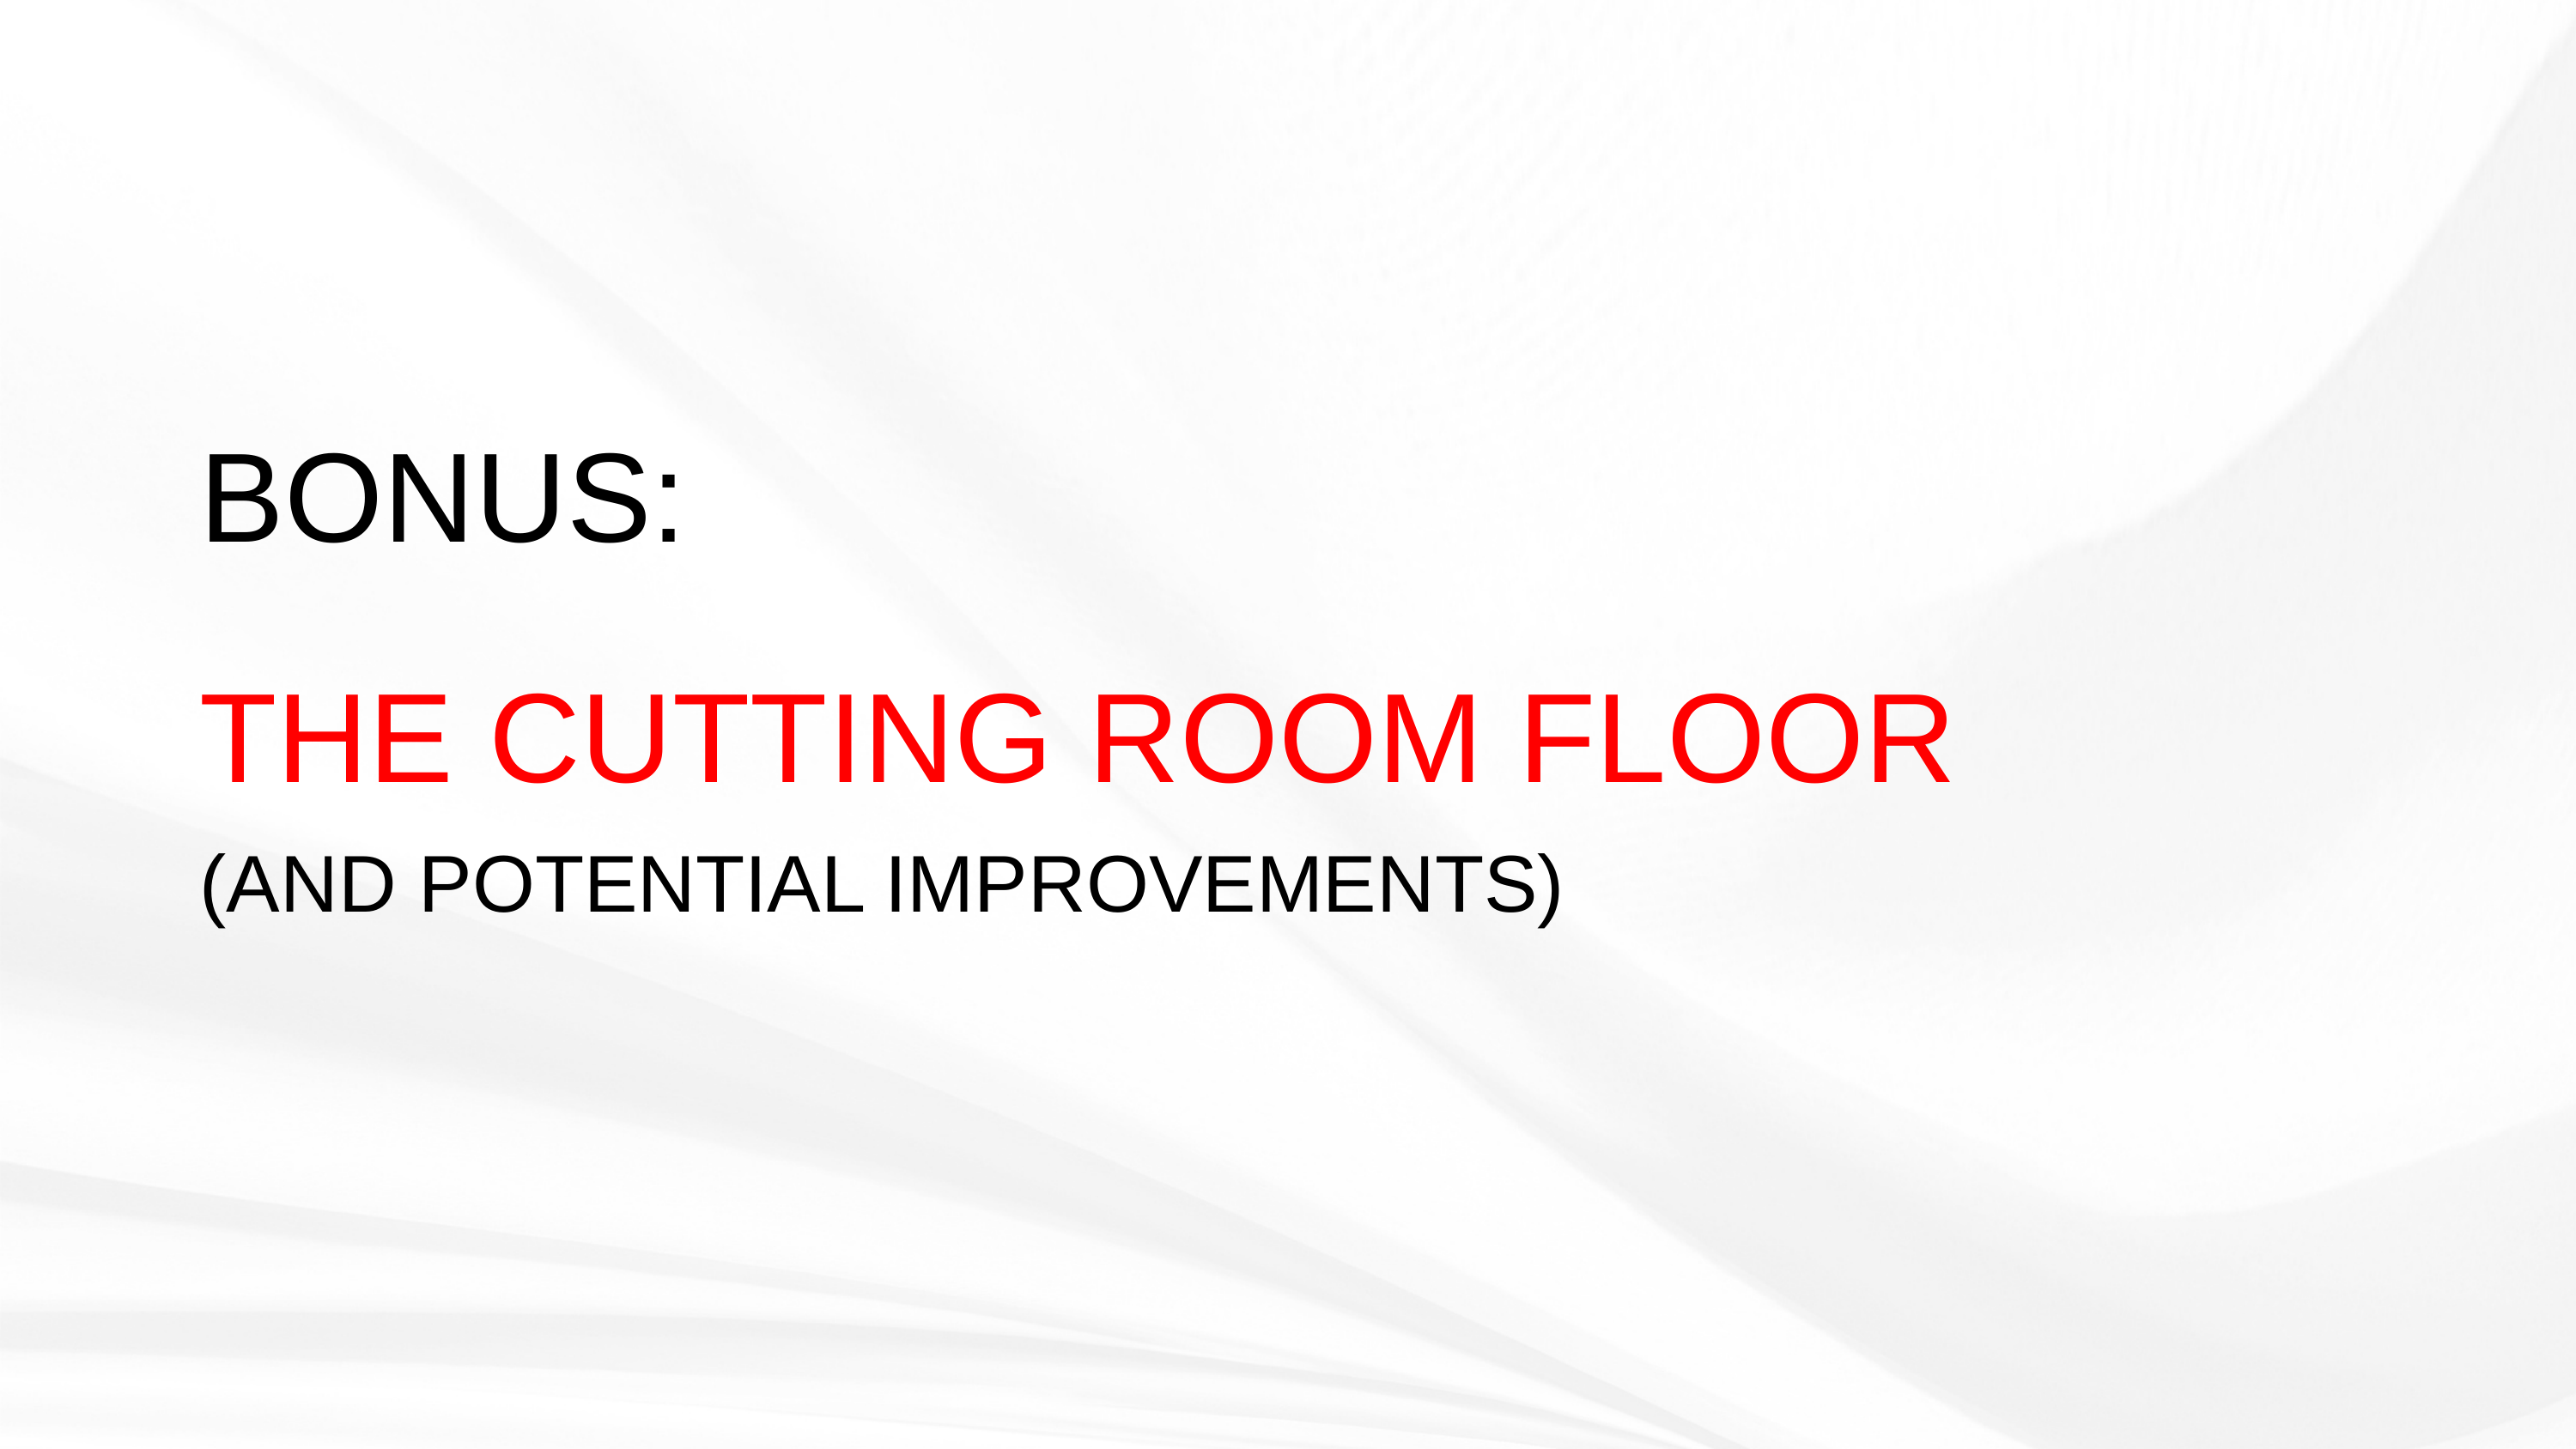

BONUS:

THE CUTTING ROOM FLOOR (AND POTENTIAL IMPROVEMENTS)